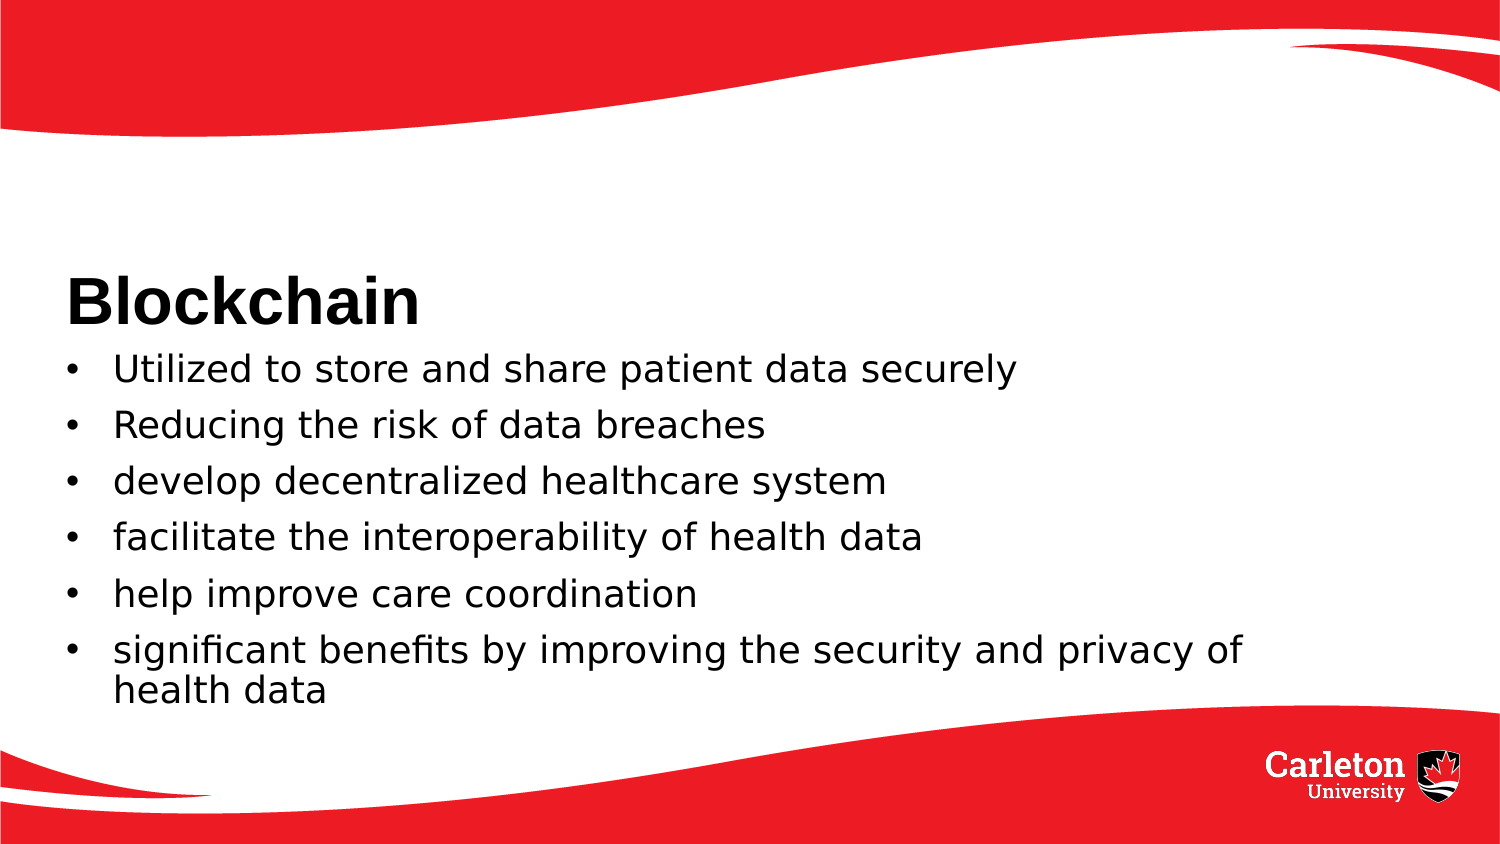

# Blockchain
Utilized to store and share patient data securely
Reducing the risk of data breaches
develop decentralized healthcare system
facilitate the interoperability of health data
help improve care coordination
significant benefits by improving the security and privacy of health data